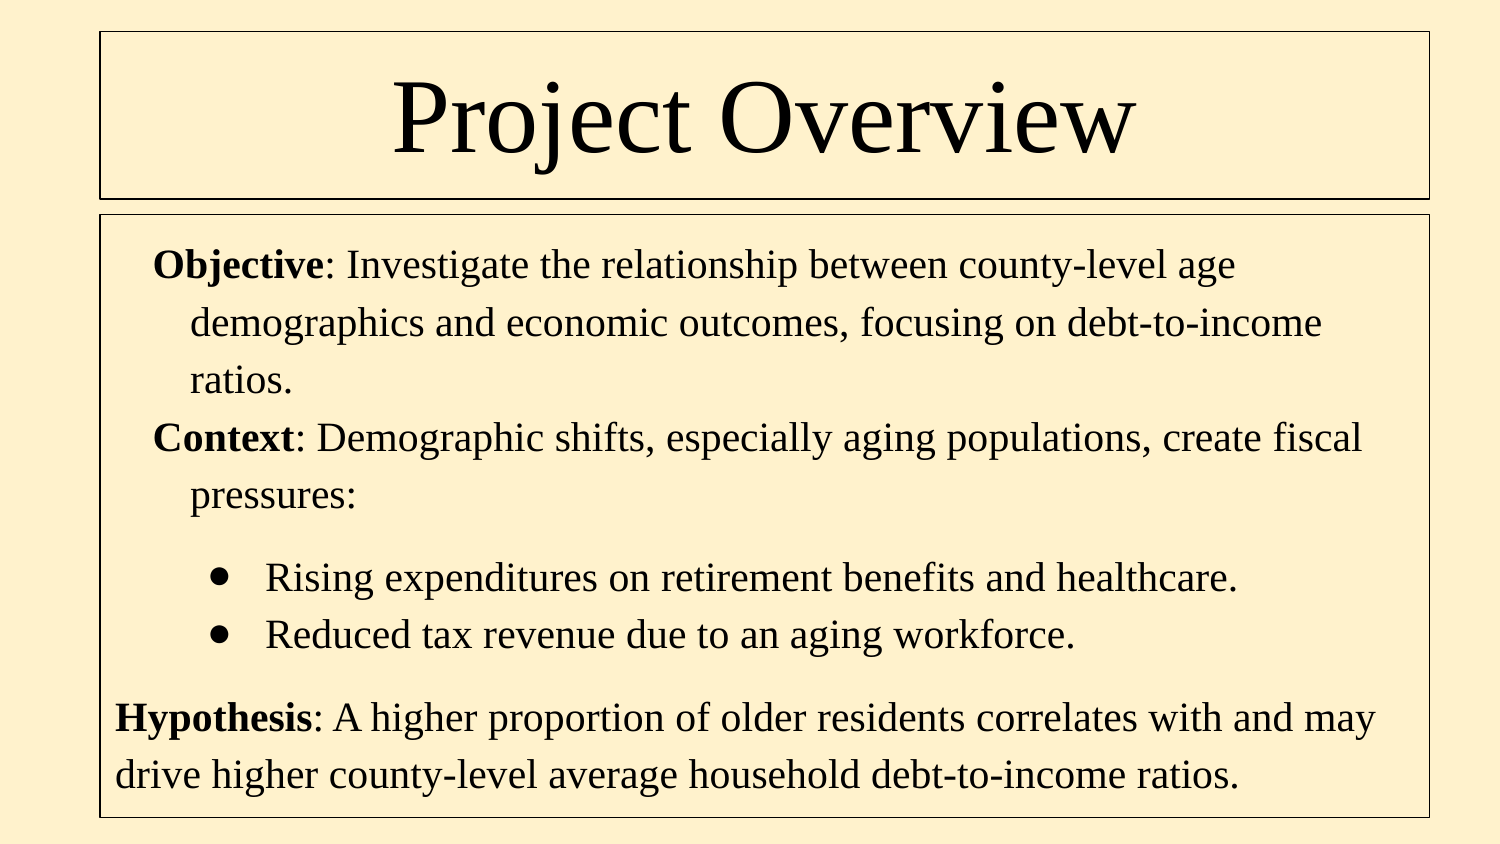

Project Overview
Objective: Investigate the relationship between county-level age demographics and economic outcomes, focusing on debt-to-income ratios.
Context: Demographic shifts, especially aging populations, create fiscal pressures:
Rising expenditures on retirement benefits and healthcare.
Reduced tax revenue due to an aging workforce.
Hypothesis: A higher proportion of older residents correlates with and may drive higher county-level average household debt-to-income ratios.